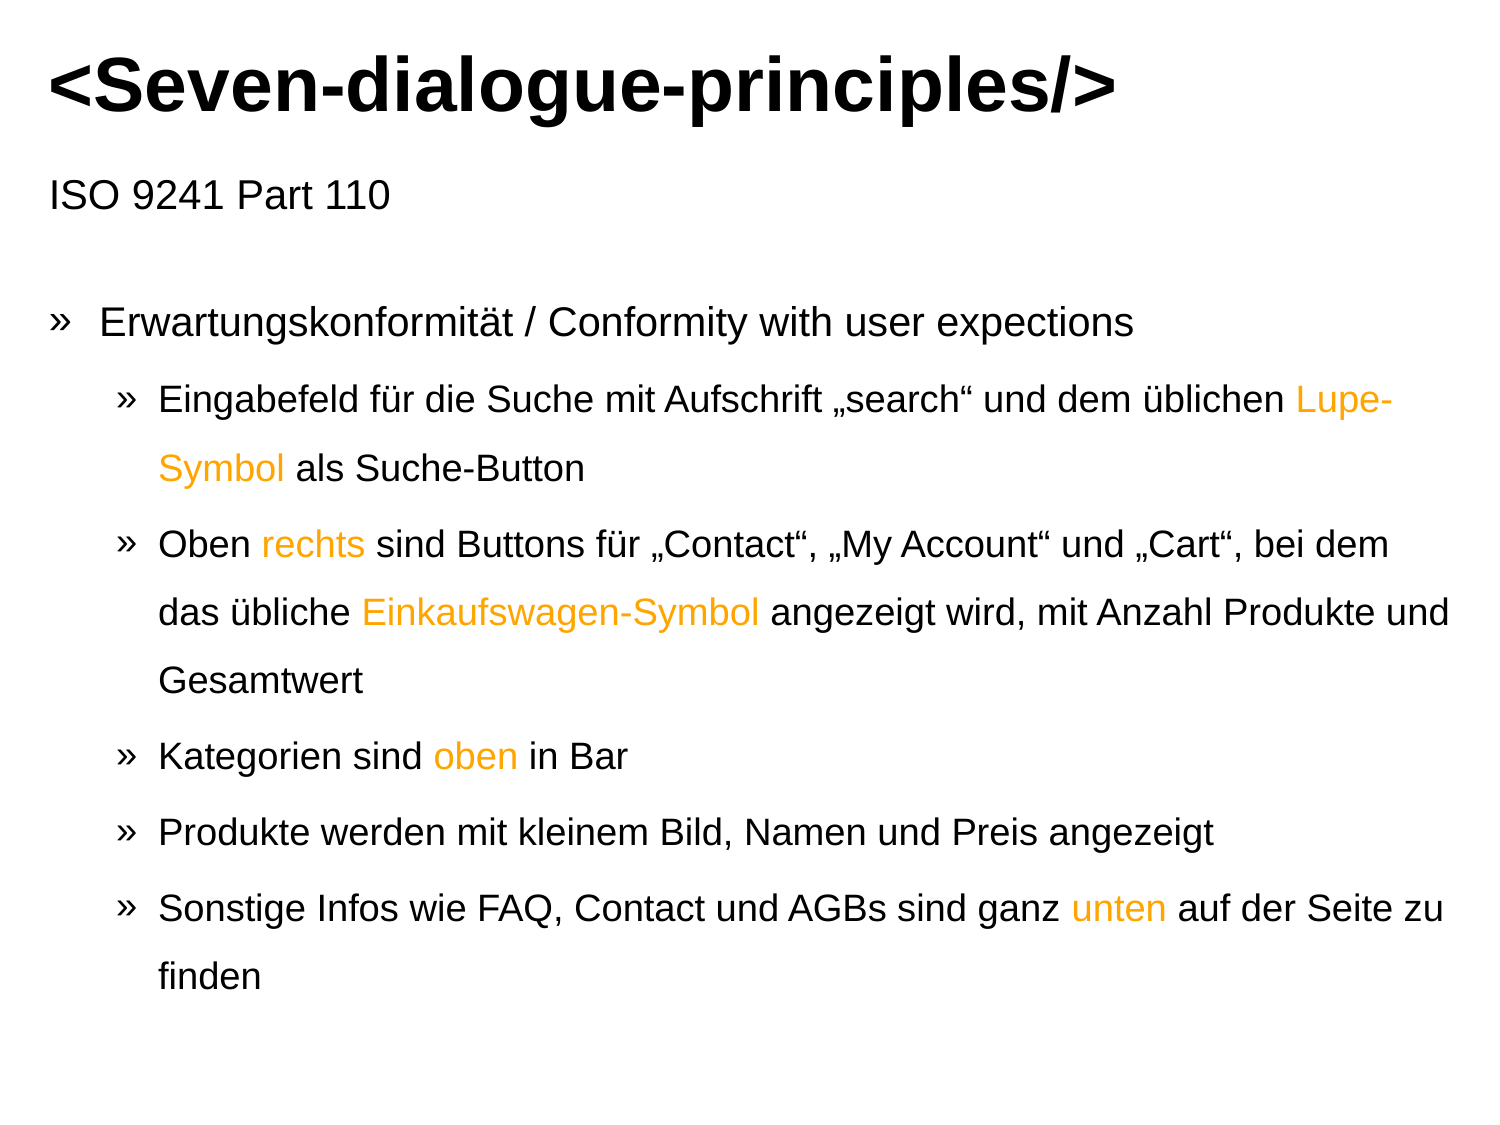

# <Seven-dialogue-principles/>
ISO 9241 Part 110
Erwartungskonformität / Conformity with user expections
Eingabefeld für die Suche mit Aufschrift „search“ und dem üblichen Lupe-Symbol als Suche-Button
Oben rechts sind Buttons für „Contact“, „My Account“ und „Cart“, bei dem das übliche Einkaufswagen-Symbol angezeigt wird, mit Anzahl Produkte und Gesamtwert
Kategorien sind oben in Bar
Produkte werden mit kleinem Bild, Namen und Preis angezeigt
Sonstige Infos wie FAQ, Contact und AGBs sind ganz unten auf der Seite zu finden